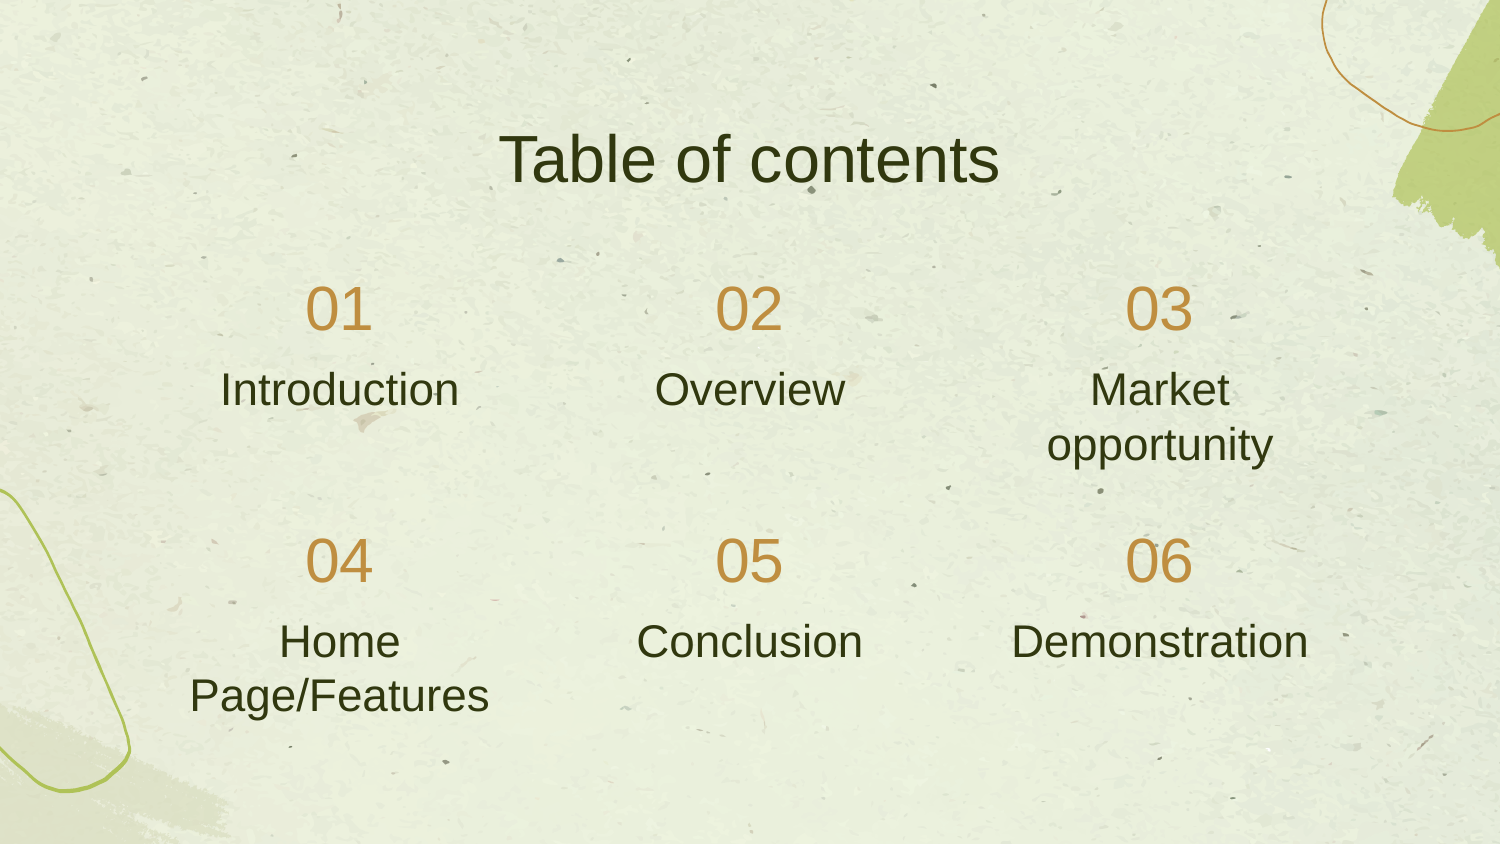

Table of contents
# 01
02
03
Introduction
Overview
Market opportunity
04
05
06
Home Page/Features
Conclusion
Demonstration